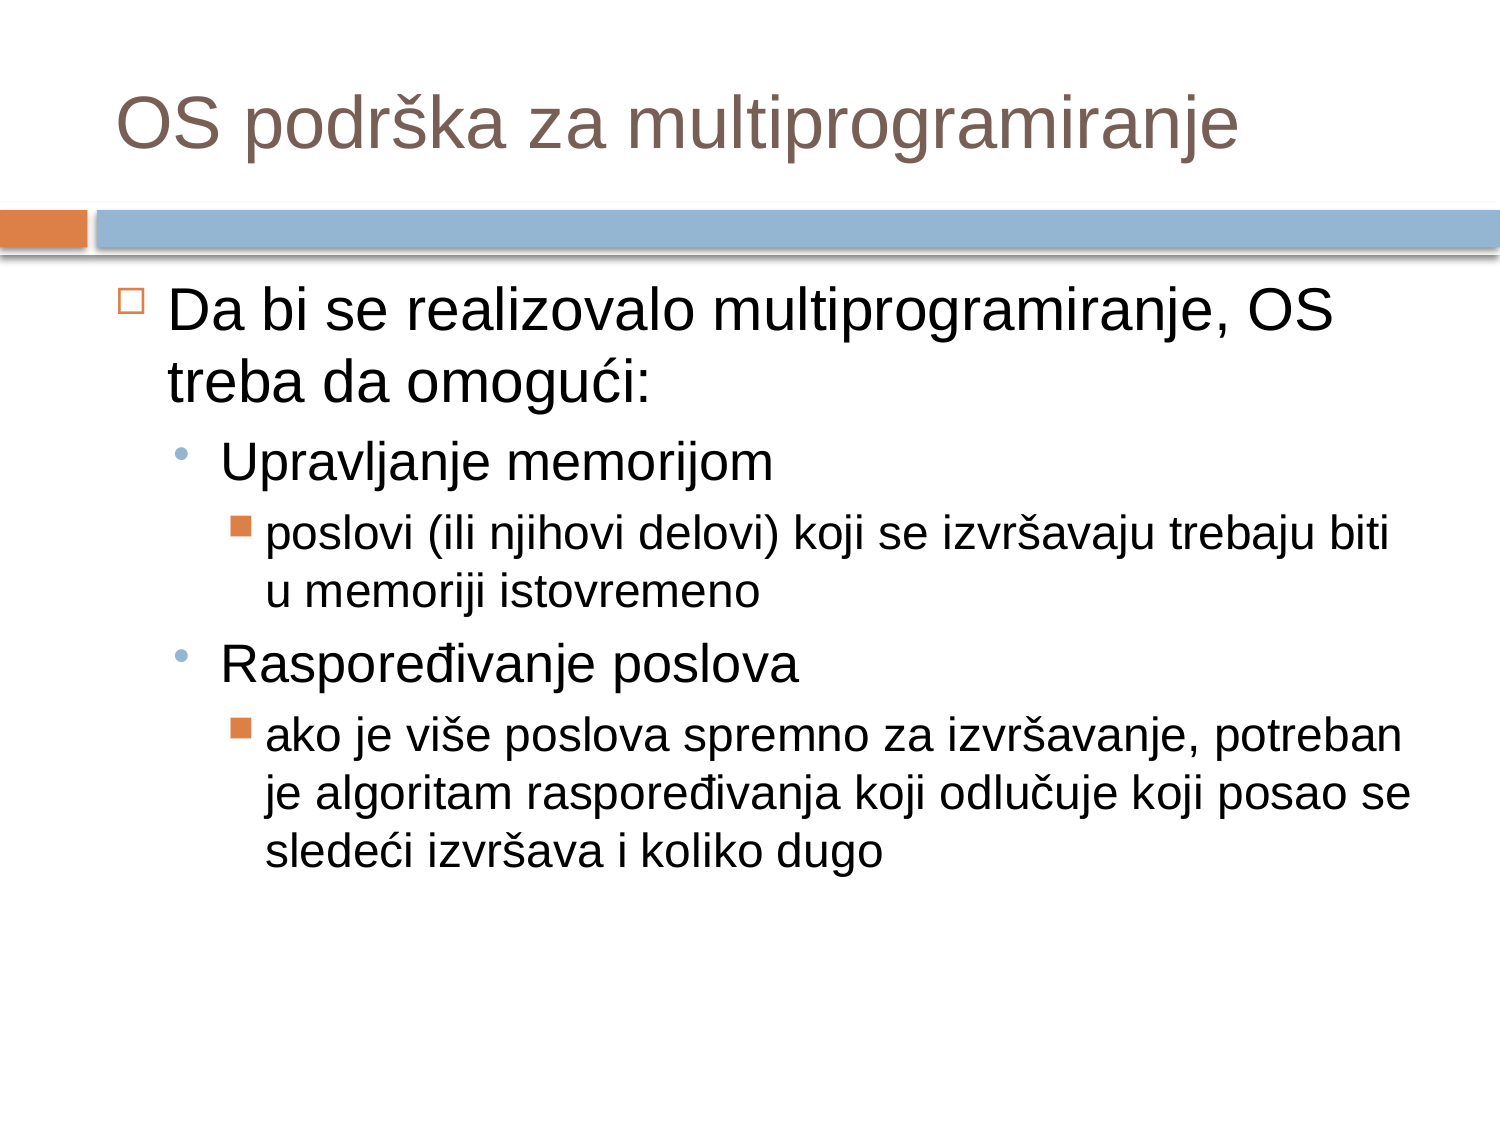

# OS podrška za multiprogramiranje
Da bi se realizovalo multiprogramiranje, OS treba da omogući:
Upravljanje memorijom
poslovi (ili njihovi delovi) koji se izvršavaju trebaju biti u memoriji istovremeno
Raspoređivanje poslova
ako je više poslova spremno za izvršavanje, potreban je algoritam raspoređivanja koji odlučuje koji posao se sledeći izvršava i koliko dugo